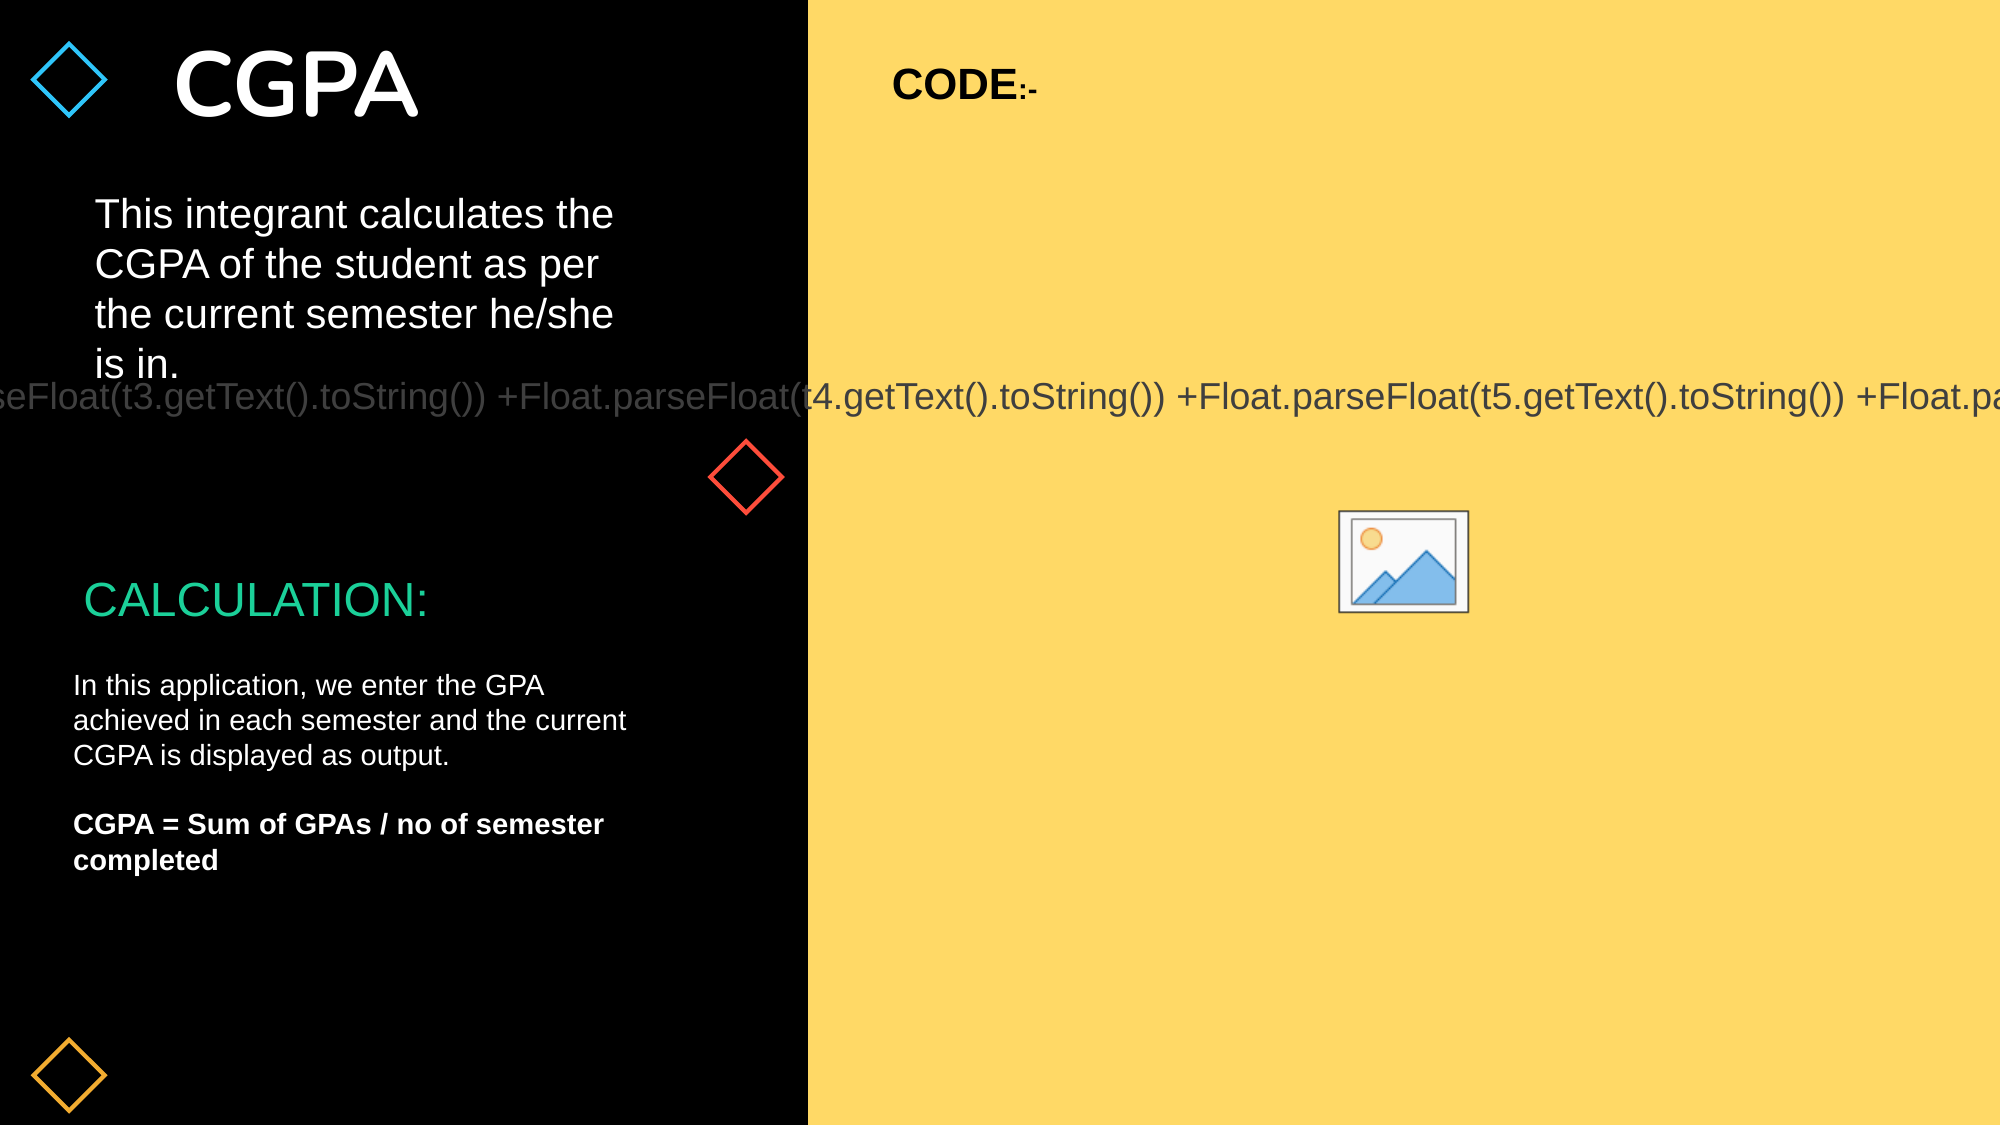

Float num =  (Float.parseFloat(t1.getText().toString()) +Float.parseFloat(t2.getText().toString()) +Float.parseFloat(t3.getText().toString()) +Float.parseFloat(t4.getText().toString()) +Float.parseFloat(t5.getText().toString()) +Float.parseFloat(t6.getText().toString()) +Float.parseFloat(t7.getText().toString()) +Float.parseFloat(t8.getText().toString())) / Integer.parseInt(t.getText().toString());
tv.setText(Float.toString(num));
Toast.makeText(MainActivity.this,"Result="+num,LENGTH_SHORT).show();
Log.d("string","Result="+ num);

    CGPA
CODE:-

This integrant contains the information about the faculties branch i.e. whether a particular faculty is from SCSE or SASL or SEEE.
This integrant calculates the CGPA of the student as per the current semester he/she is in.

CALCULATION:
In this application, we enter the GPA achieved in each semester and the current CGPA is displayed as output.

CGPA = Sum of GPAs / no of semester completed